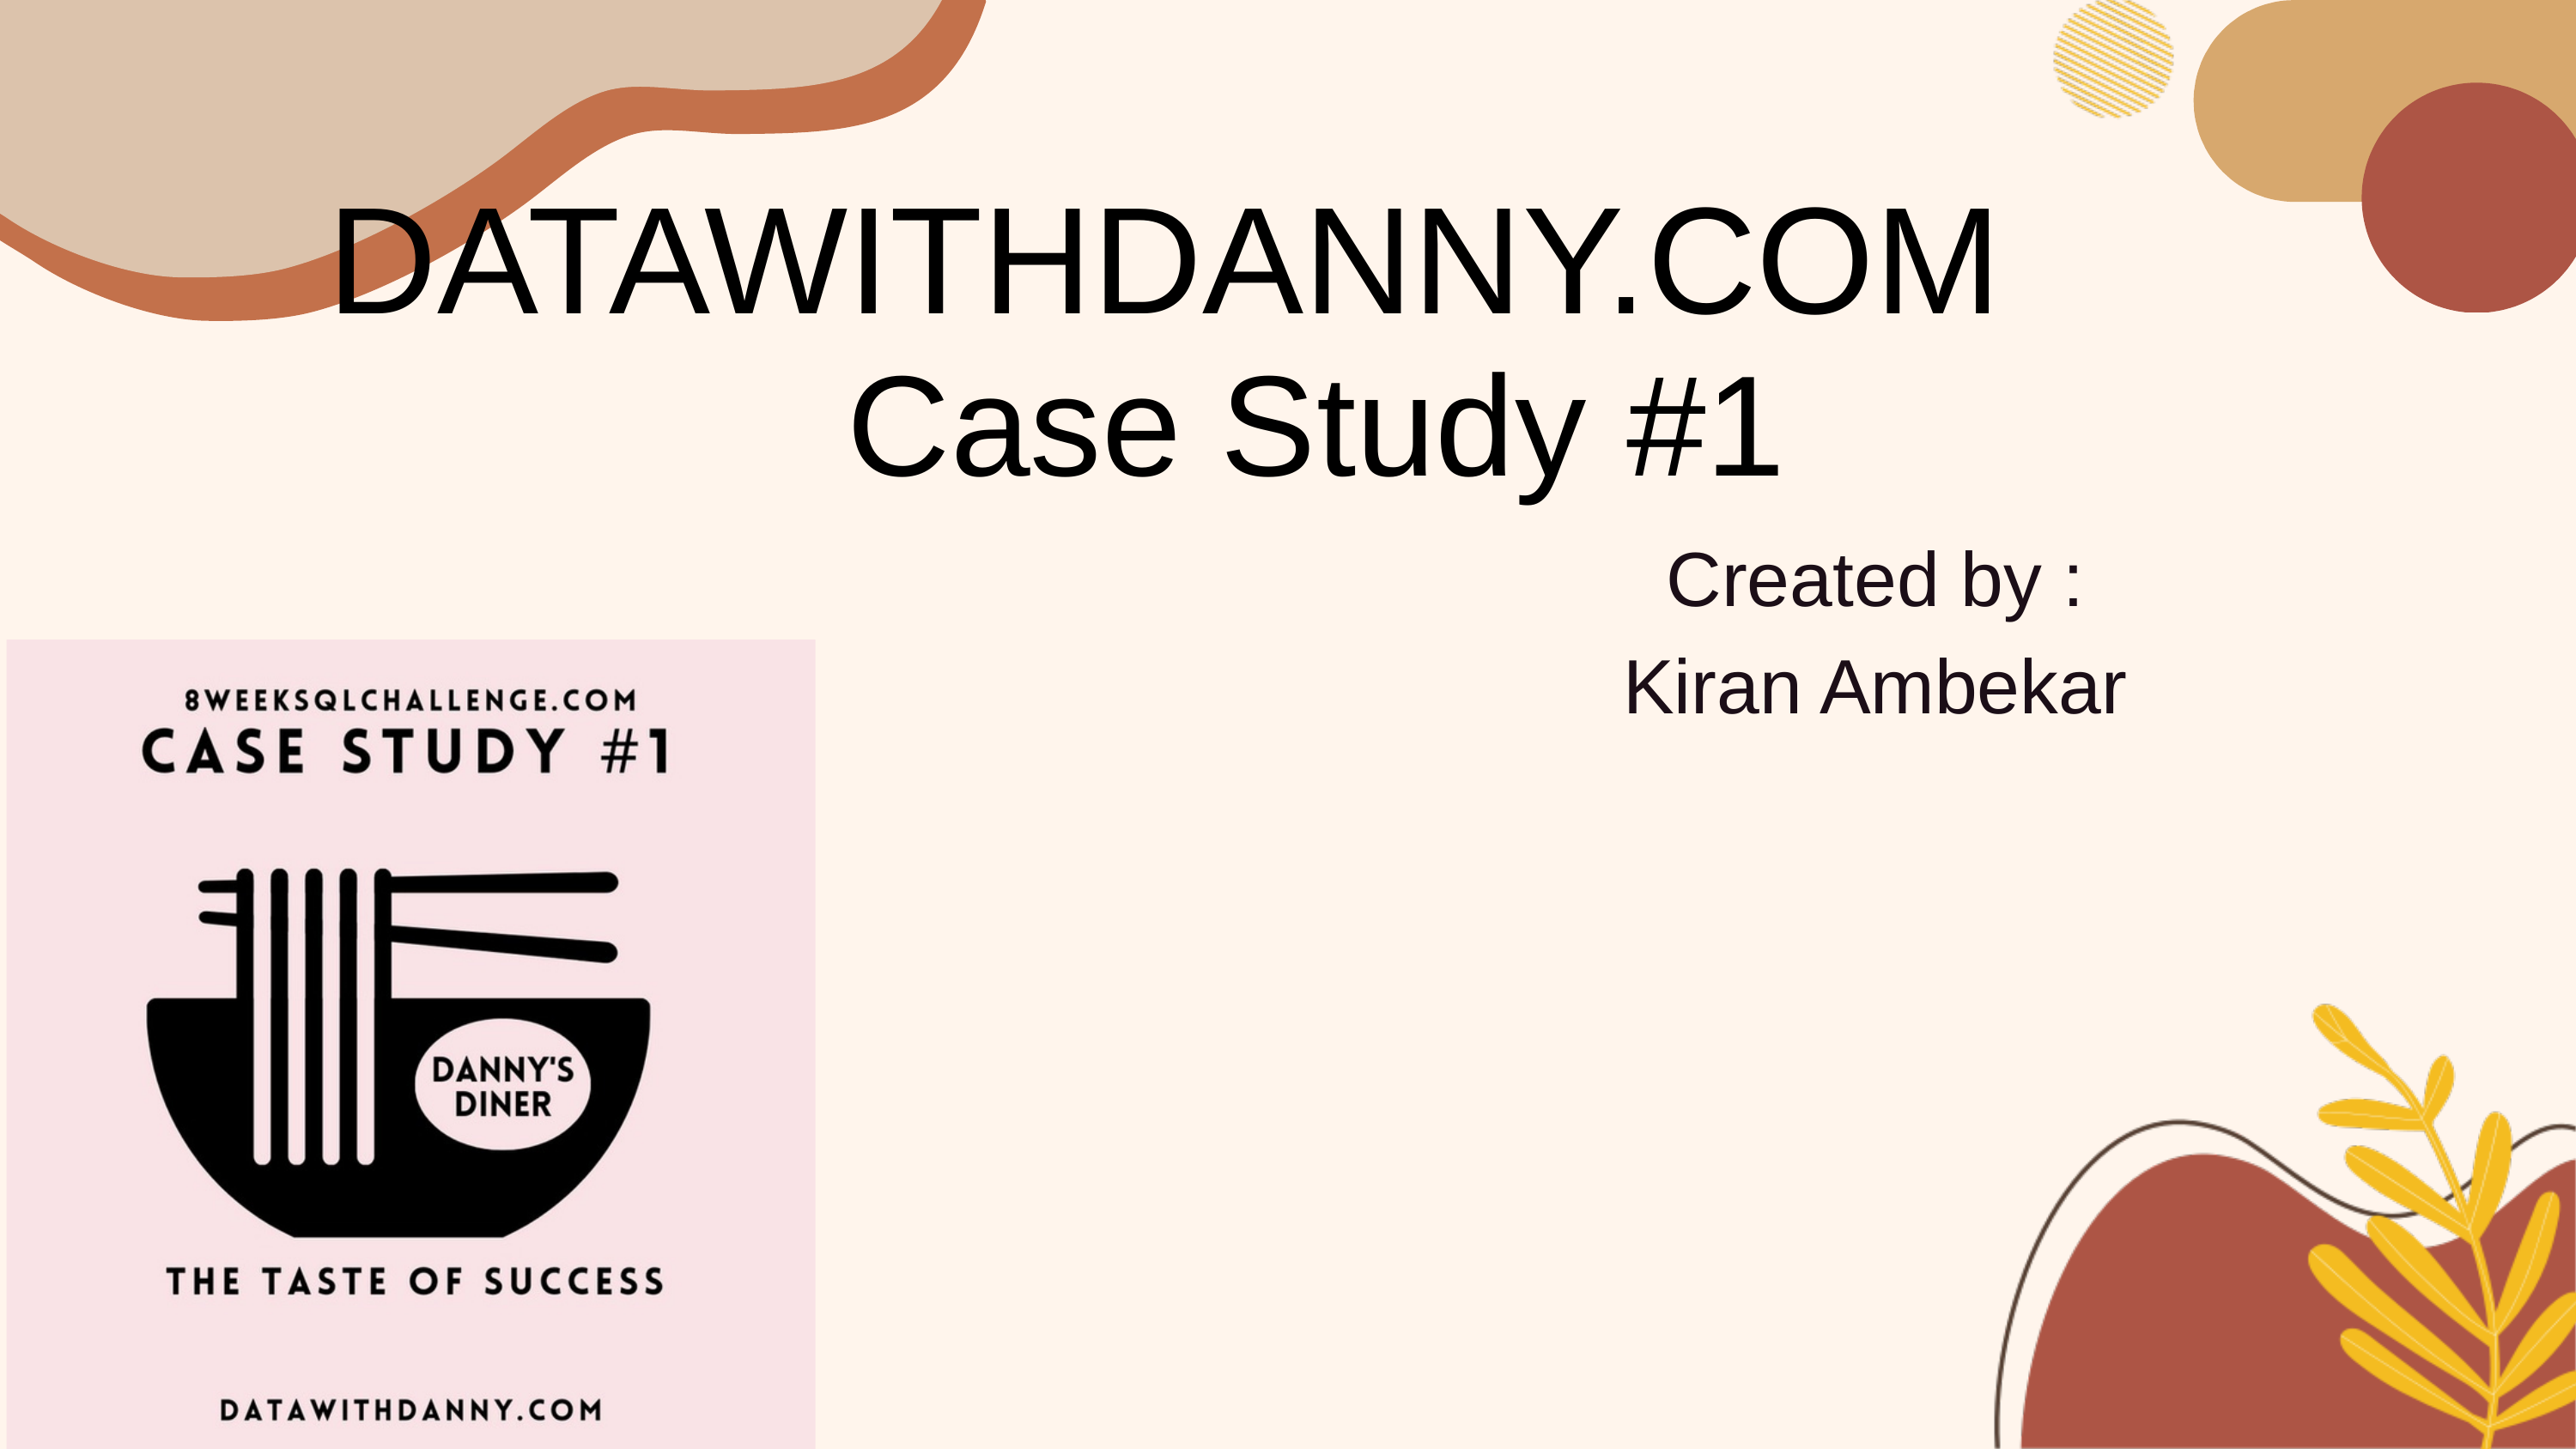

DATAWITHDANNY.COM
Case Study #1
Created by : Kiran Ambekar